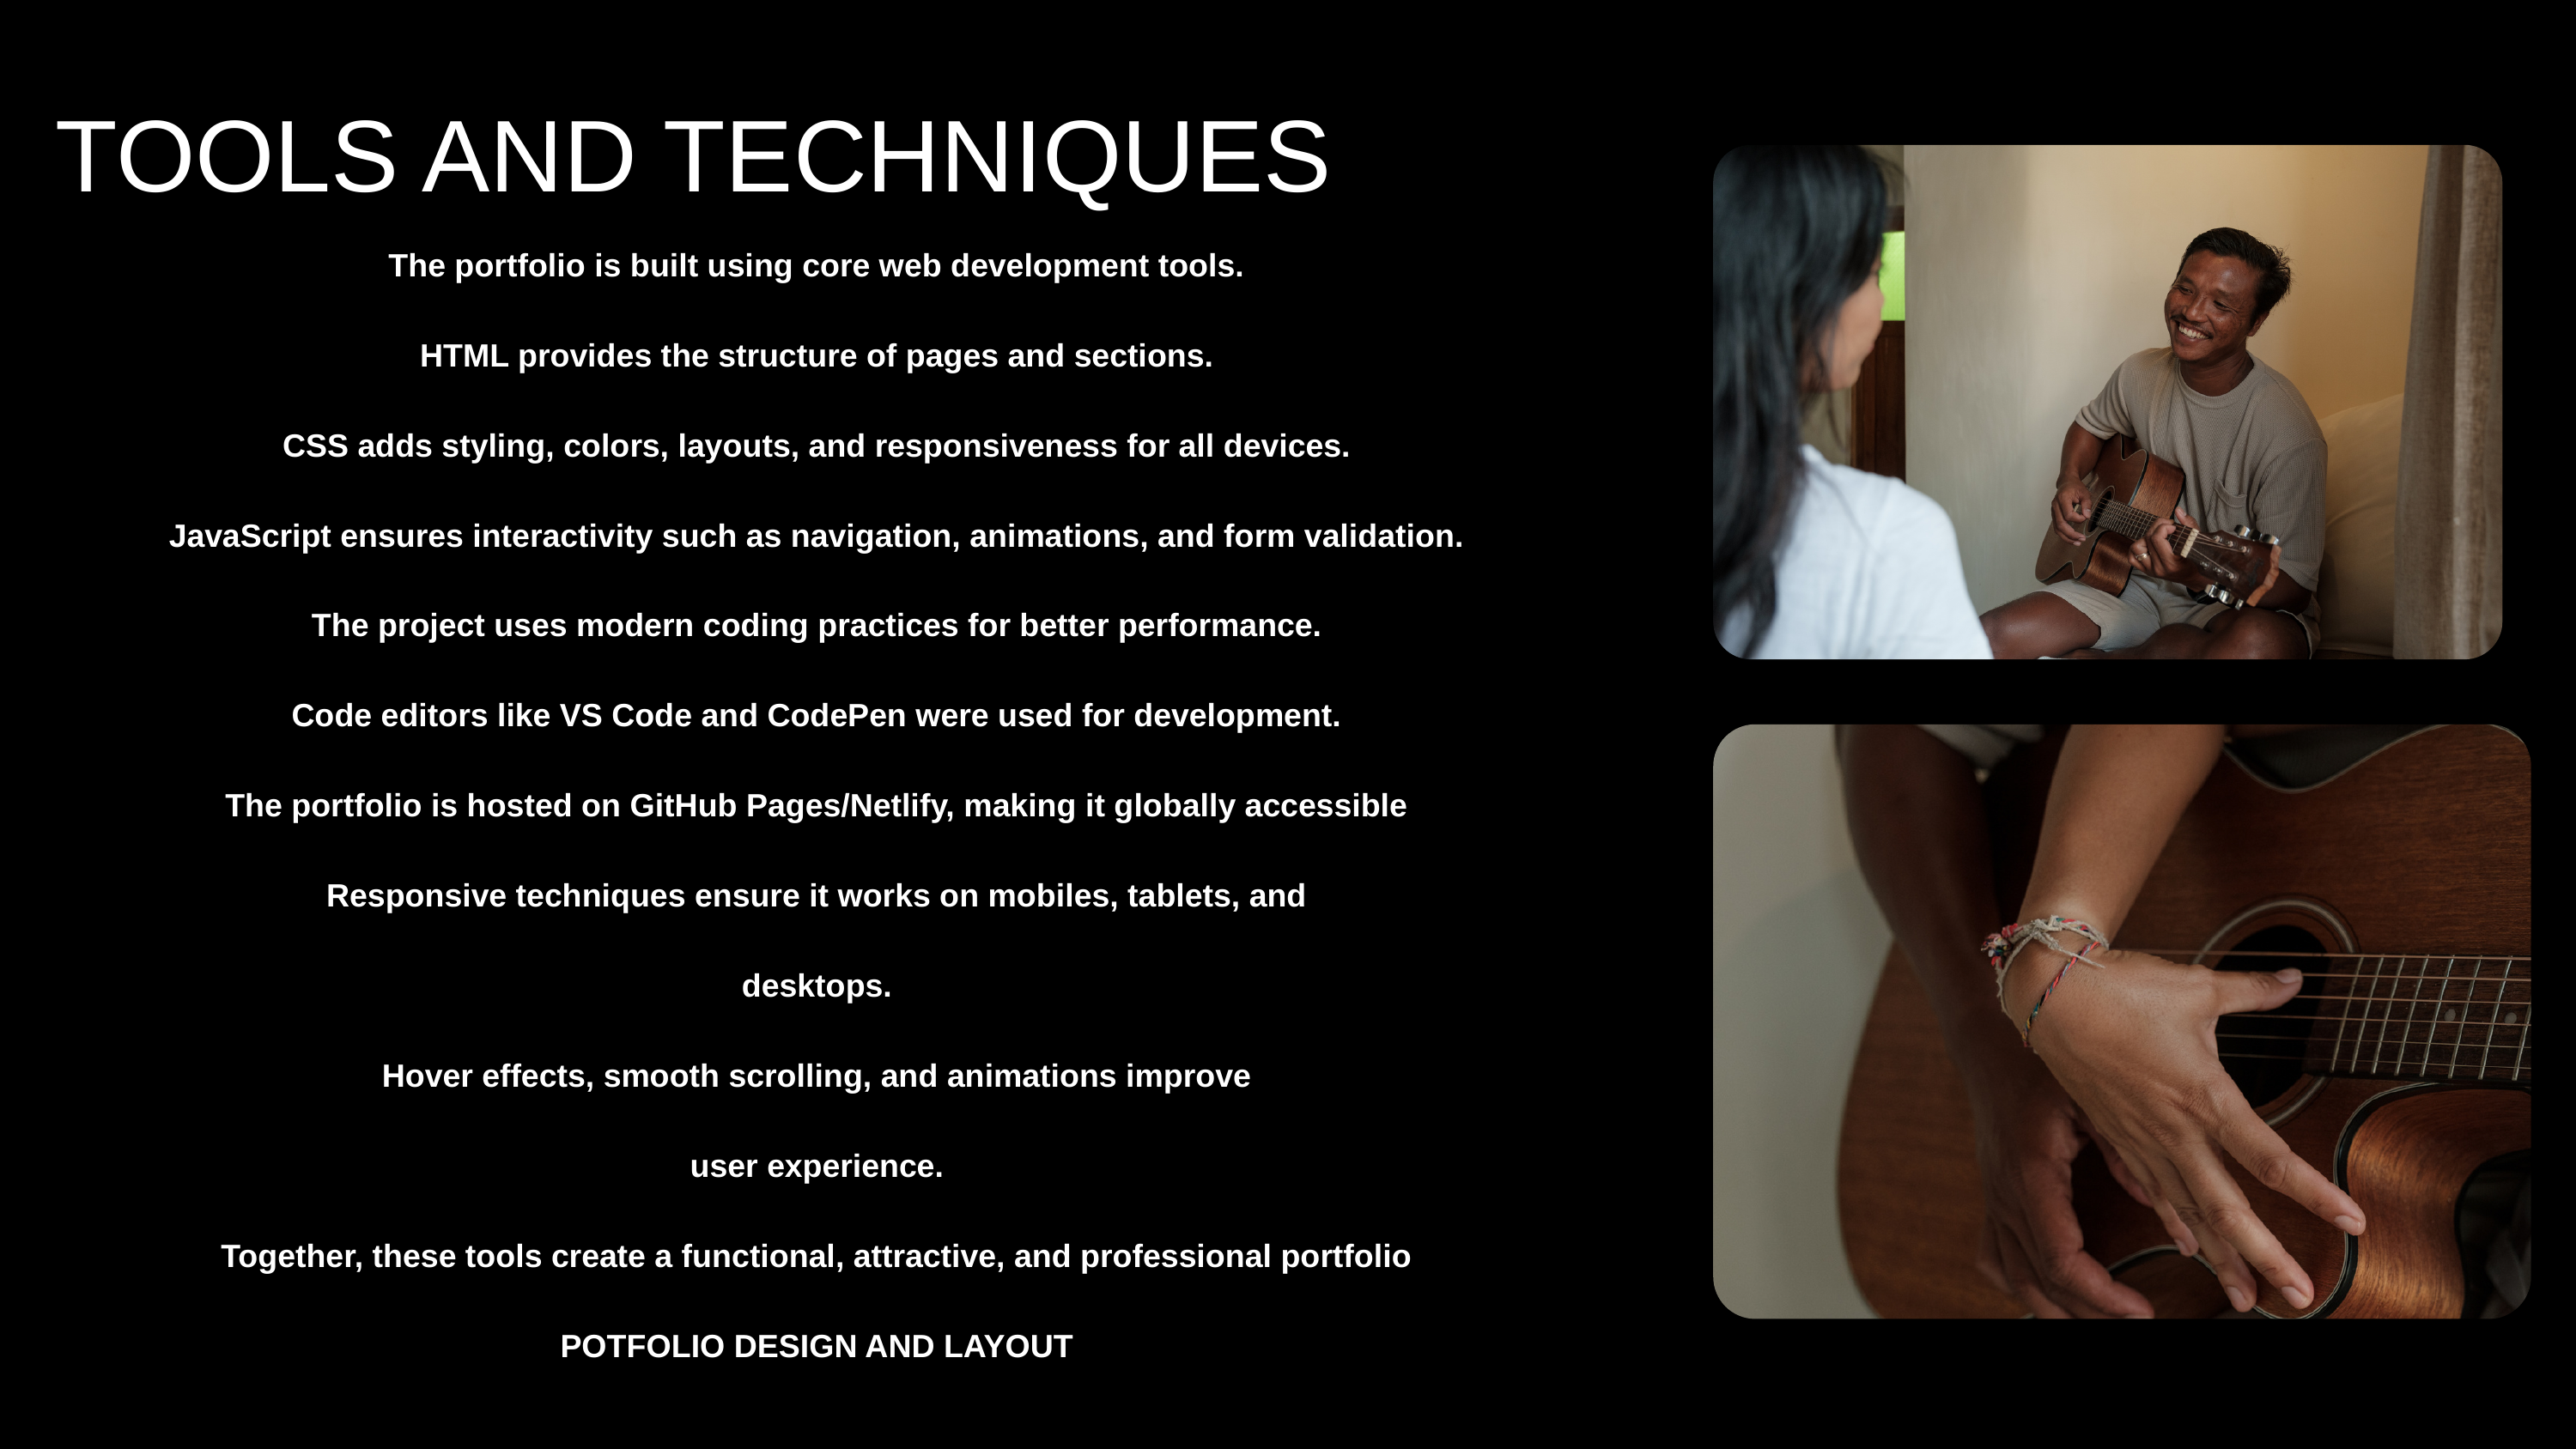

TOOLS AND TECHNIQUES

The portfolio is built using core web development tools.

HTML provides the structure of pages and sections.

CSS adds styling, colors, layouts, and responsiveness for all devices.

JavaScript ensures interactivity such as navigation, animations, and form validation.

The project uses modern coding practices for better performance.

Code editors like VS Code and CodePen were used for development.

The portfolio is hosted on GitHub Pages/Netlify, making it globally accessible

Responsive techniques ensure it works on mobiles, tablets, and

desktops.

Hover effects, smooth scrolling, and animations improve

user experience.

Together, these tools create a functional, attractive, and professional portfolio

POTFOLIO DESIGN AND LAYOUT